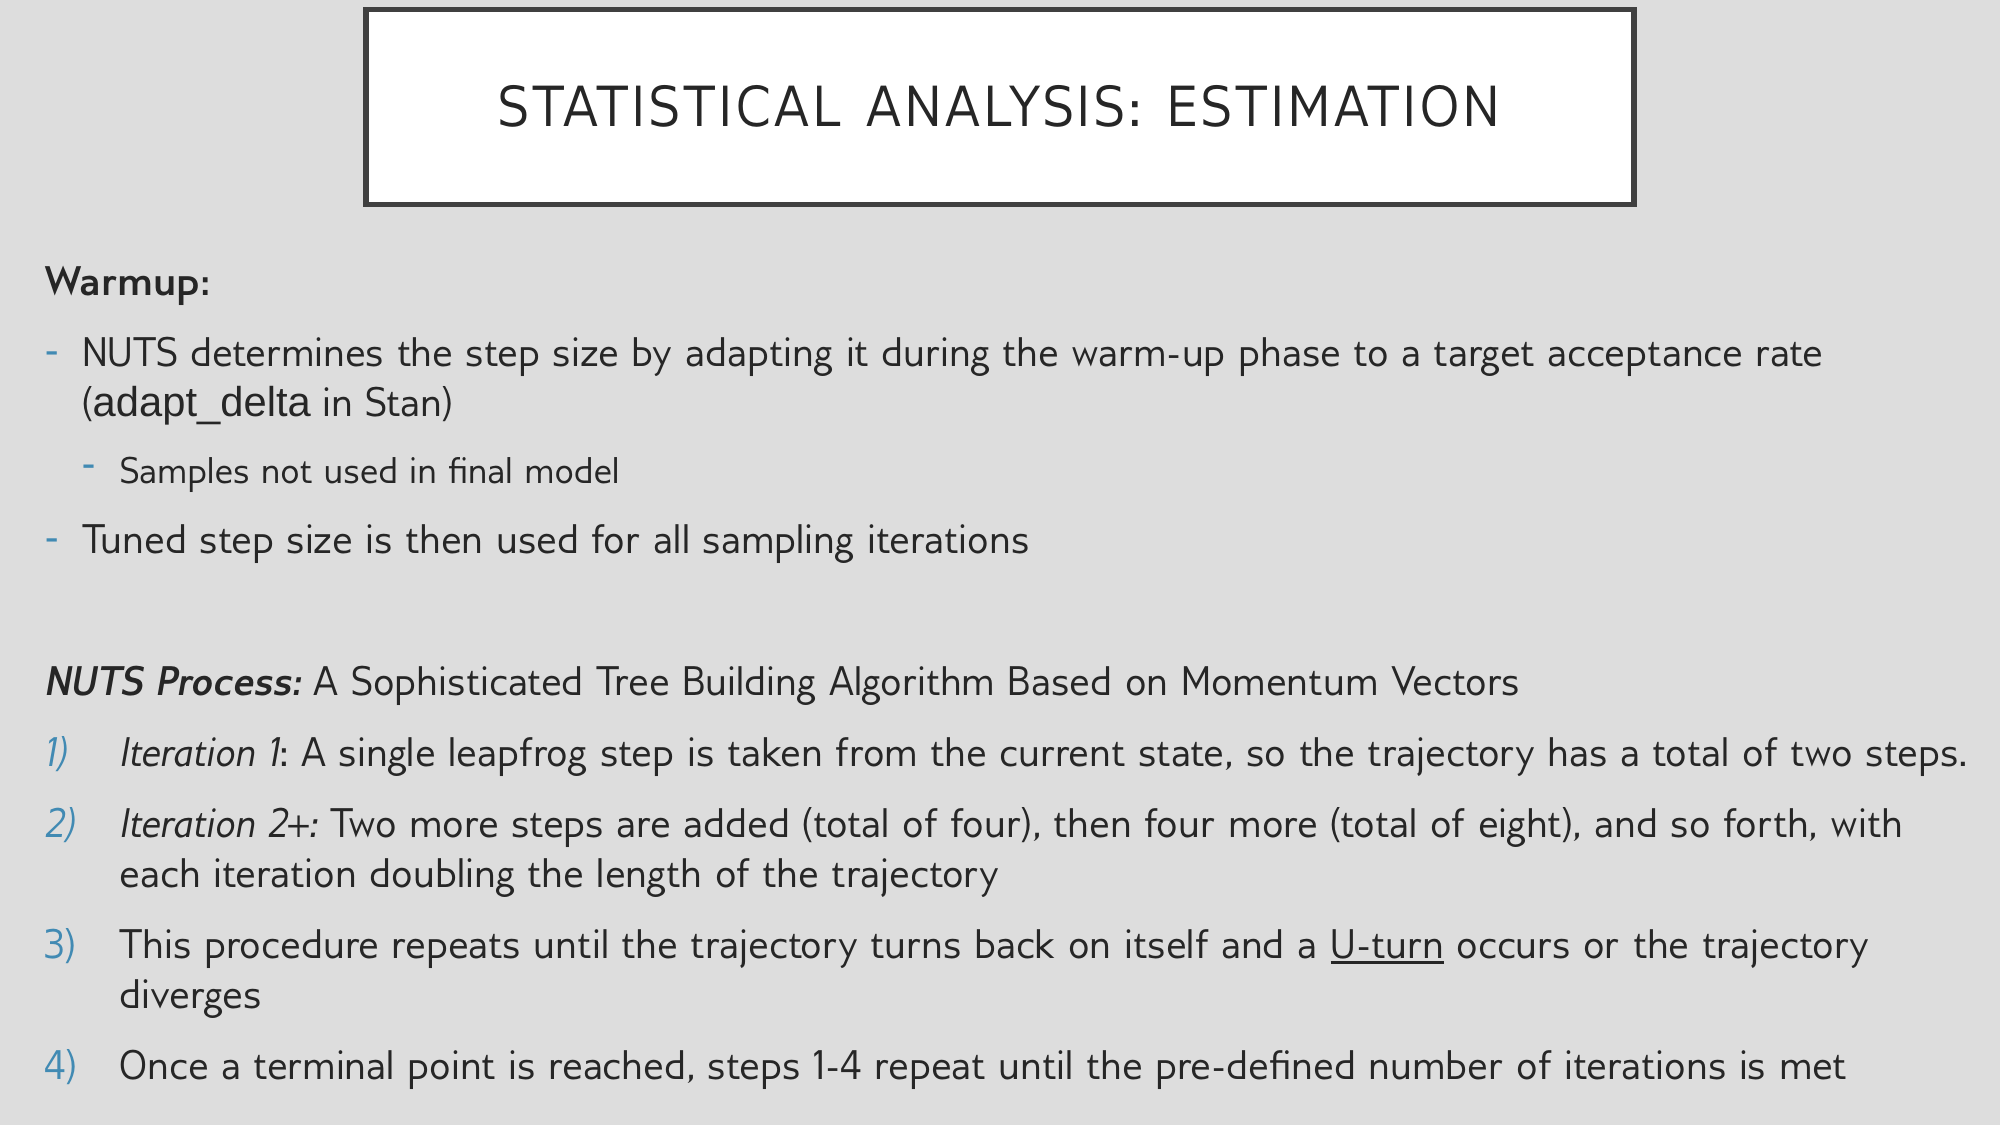

# Statistical Analysis: Estimation
Warmup:
NUTS determines the step size by adapting it during the warm‐up phase to a target acceptance rate (adapt_delta in Stan)
Samples not used in final model
Tuned step size is then used for all sampling iterations

NUTS Process: A Sophisticated Tree Building Algorithm Based on Momentum Vectors
Iteration 1: A single leapfrog step is taken from the current state, so the trajectory has a total of two steps.
Iteration 2+: Two more steps are added (total of four), then four more (total of eight), and so forth, with each iteration doubling the length of the trajectory
This procedure repeats until the trajectory turns back on itself and a U‐turn occurs or the trajectory diverges
Once a terminal point is reached, steps 1-4 repeat until the pre-defined number of iterations is met